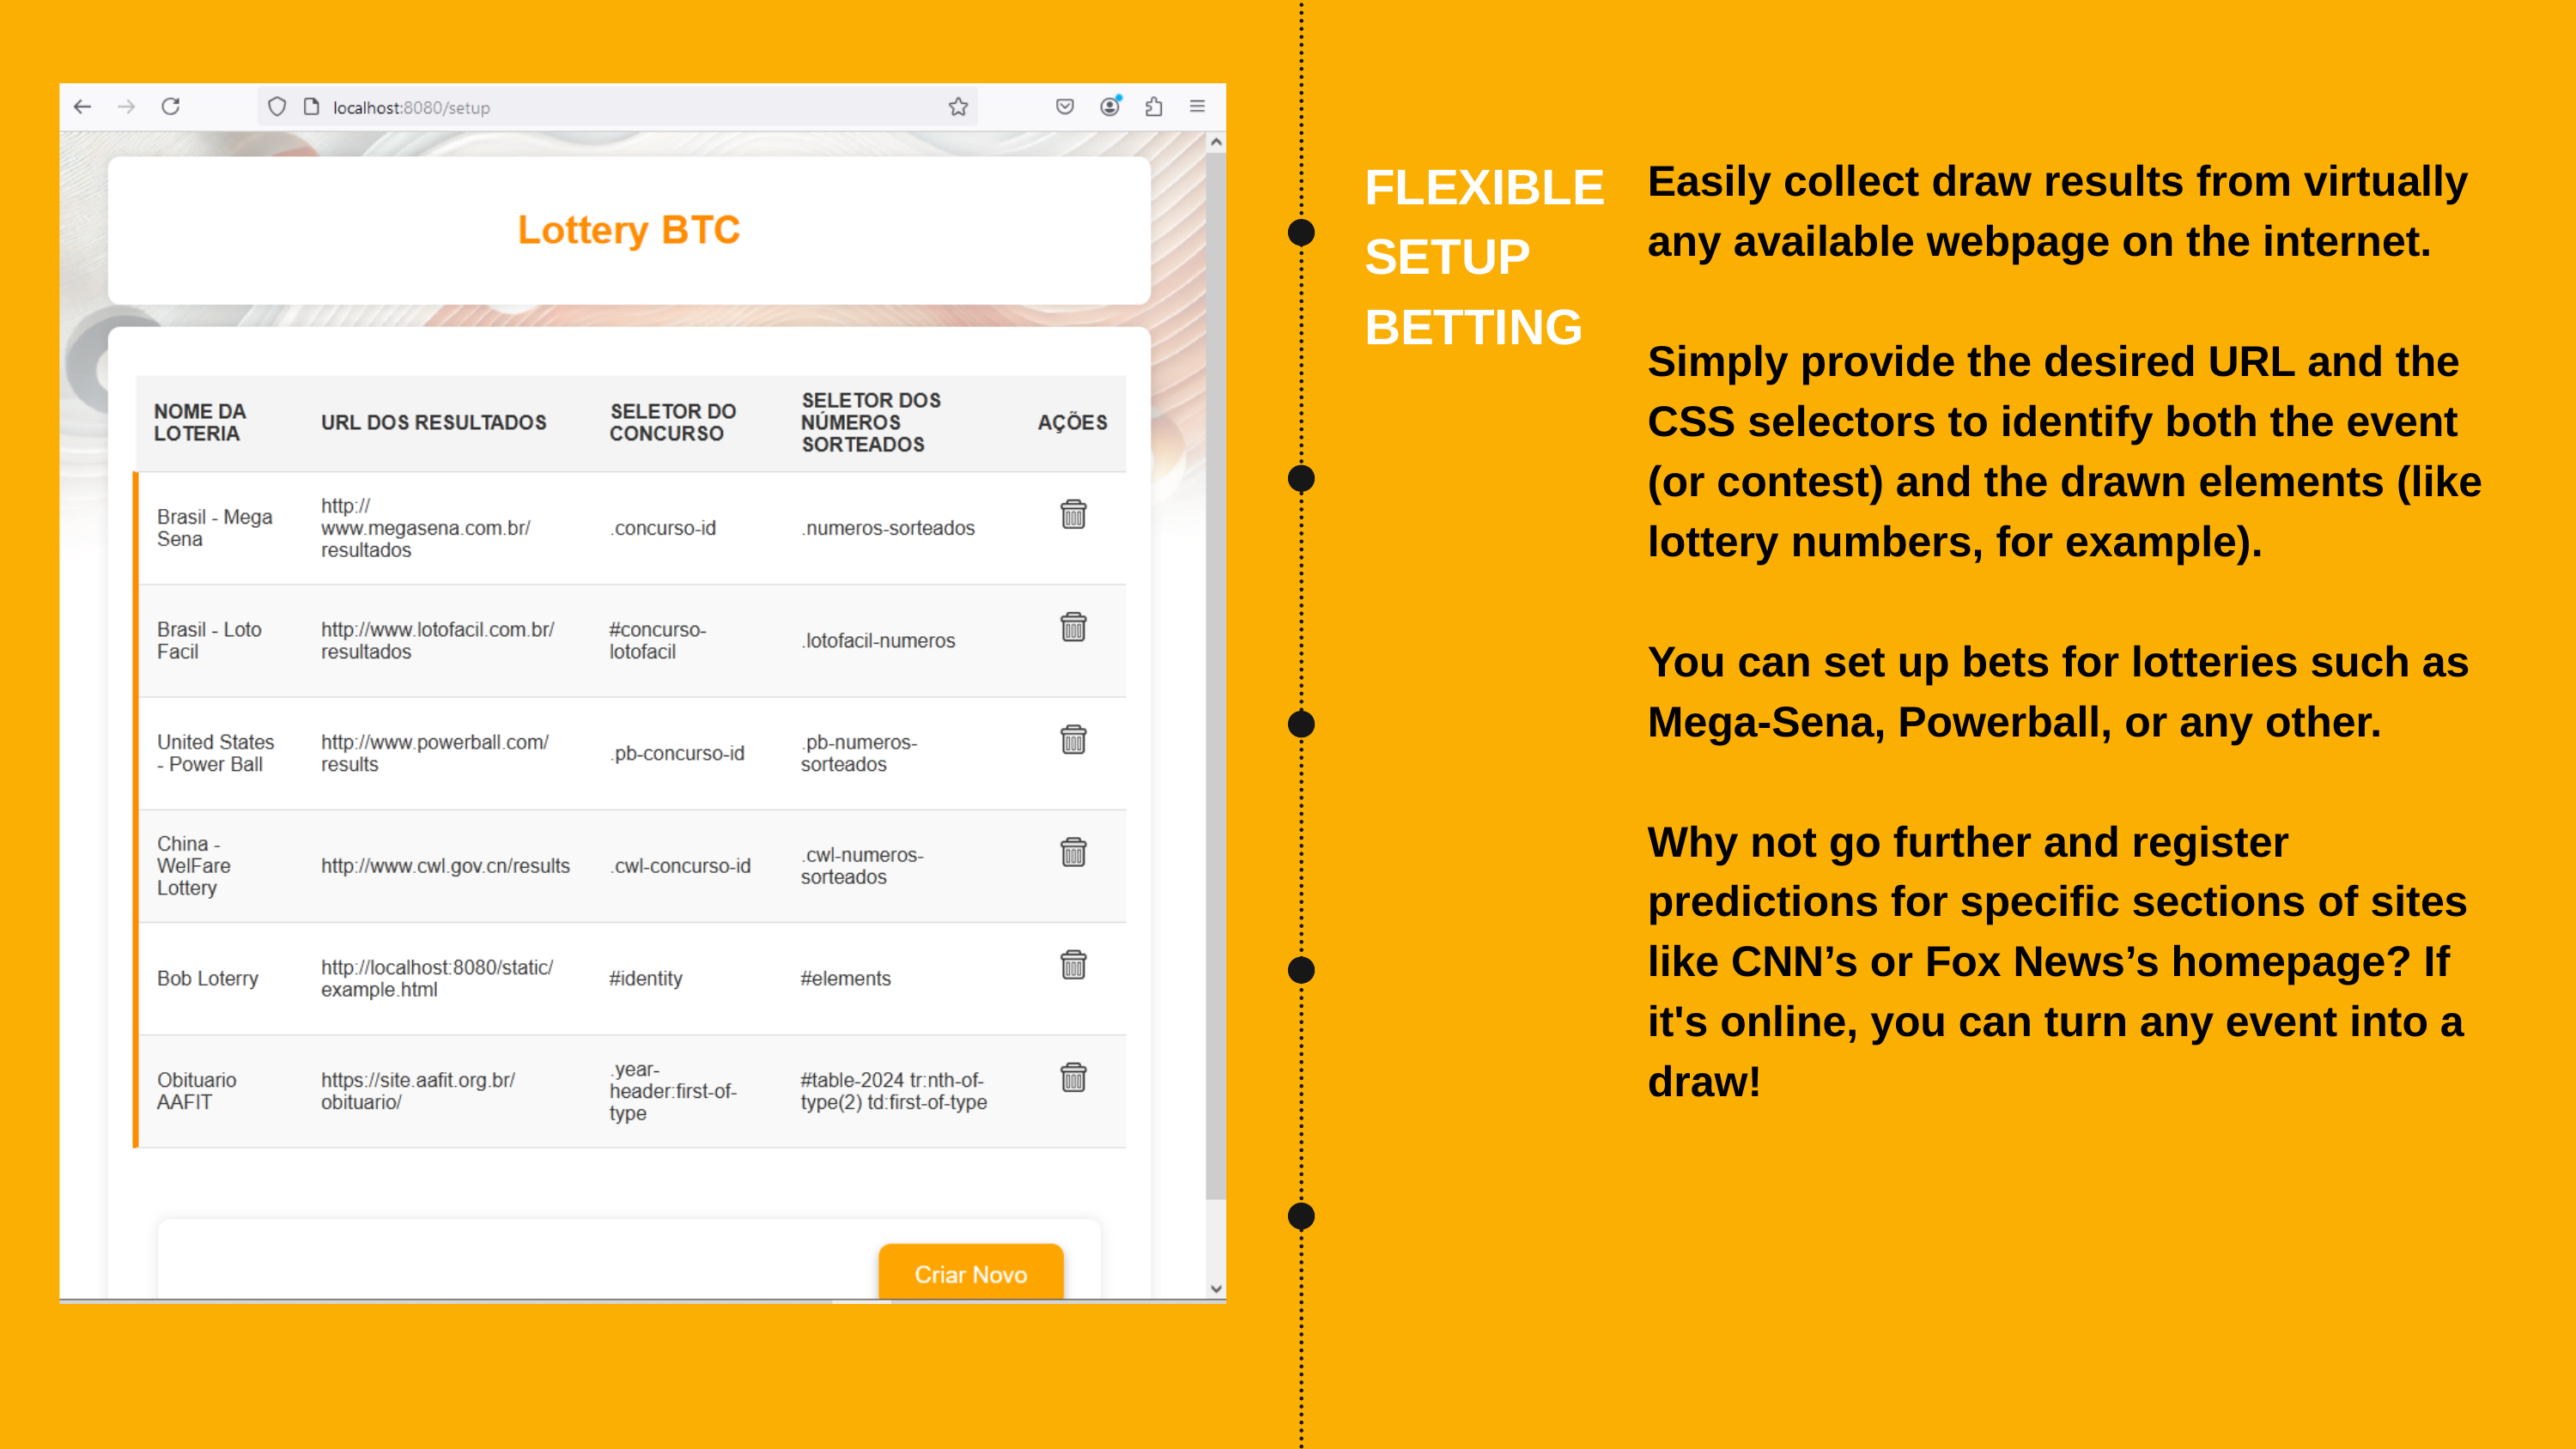

| FLEXIBLE SETUP BETTING | Easily collect draw results from virtually any available webpage on the internet. Simply provide the desired URL and the CSS selectors to identify both the event (or contest) and the drawn elements (like lottery numbers, for example). You can set up bets for lotteries such as Mega-Sena, Powerball, or any other. Why not go further and register predictions for specific sections of sites like CNN’s or Fox News’s homepage? If it's online, you can turn any event into a draw! |
| --- | --- |
|  |  |
|  |  |
|  |  |
|  |  |
|  |  |